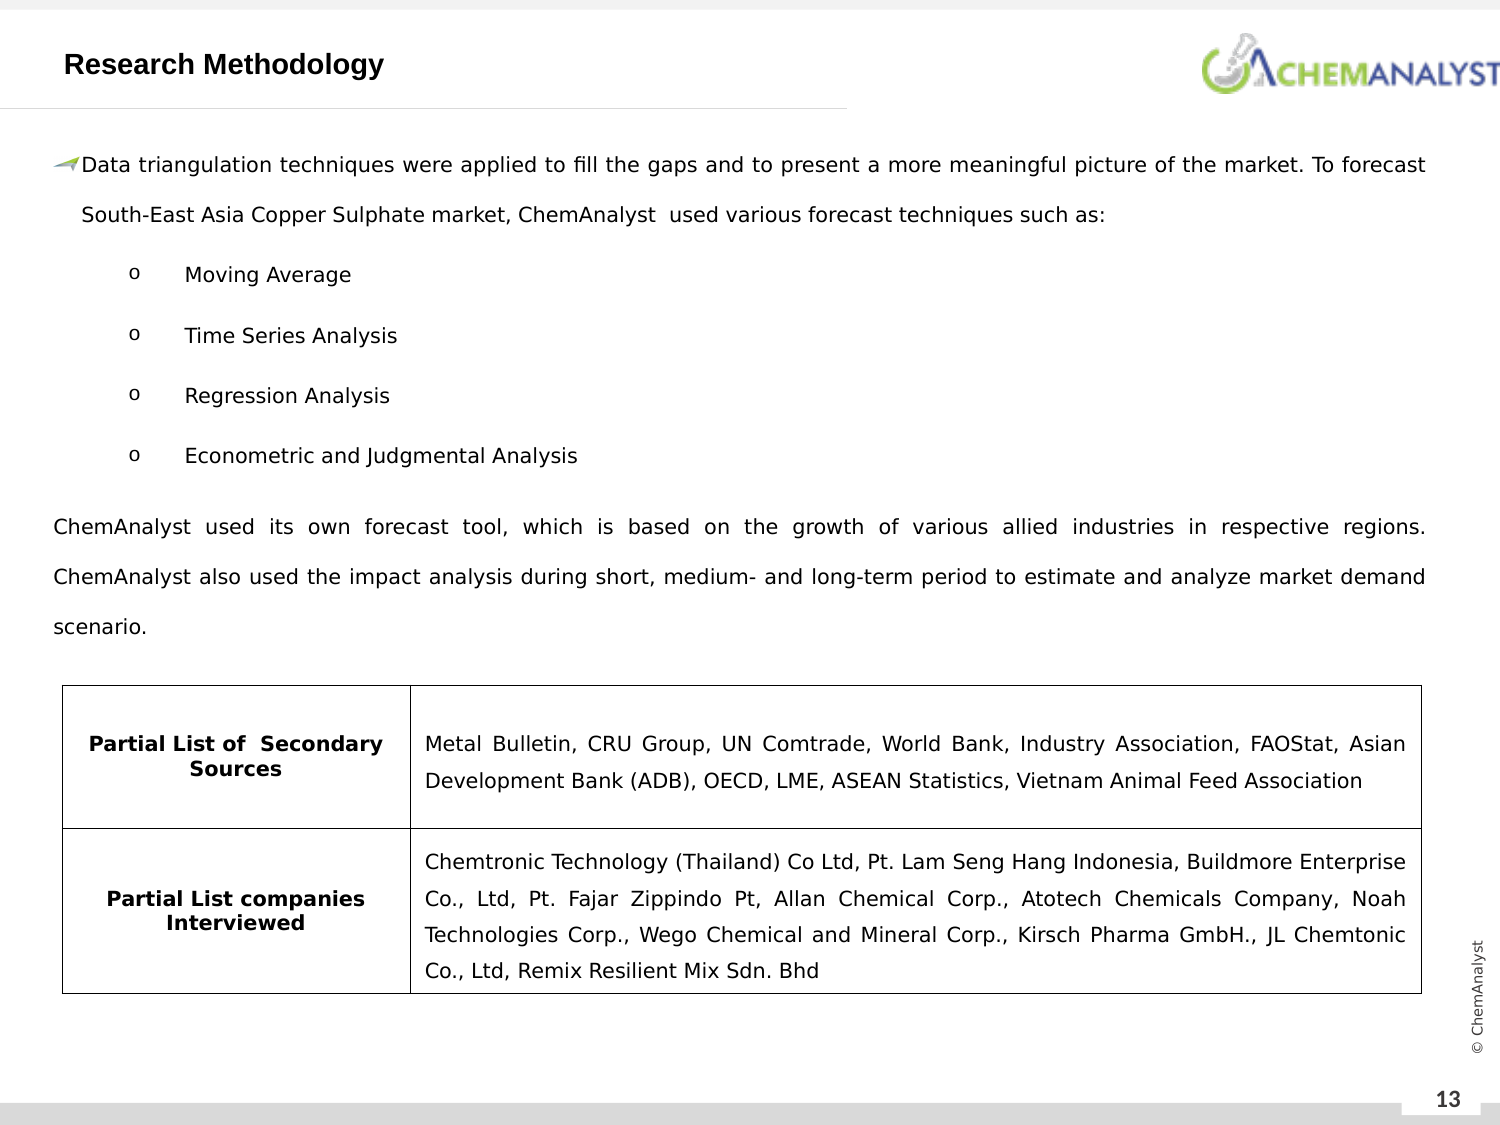

Research Methodology
Data triangulation techniques were applied to fill the gaps and to present a more meaningful picture of the market. To forecast South-East Asia Copper Sulphate market, ChemAnalyst  used various forecast techniques such as:
Moving Average
Time Series Analysis
Regression Analysis
Econometric and Judgmental Analysis
ChemAnalyst used its own forecast tool, which is based on the growth of various allied industries in respective regions. ChemAnalyst also used the impact analysis during short, medium- and long-term period to estimate and analyze market demand scenario.
| Partial List of Secondary Sources | Metal Bulletin, CRU Group, UN Comtrade, World Bank, Industry Association, FAOStat, Asian Development Bank (ADB), OECD, LME, ASEAN Statistics, Vietnam Animal Feed Association |
| --- | --- |
| Partial List companies Interviewed | Chemtronic Technology (Thailand) Co Ltd, Pt. Lam Seng Hang Indonesia, Buildmore Enterprise Co., Ltd, Pt. Fajar Zippindo Pt, Allan Chemical Corp., Atotech Chemicals Company, Noah Technologies Corp., Wego Chemical and Mineral Corp., Kirsch Pharma GmbH., JL Chemtonic Co., Ltd, Remix Resilient Mix Sdn. Bhd |